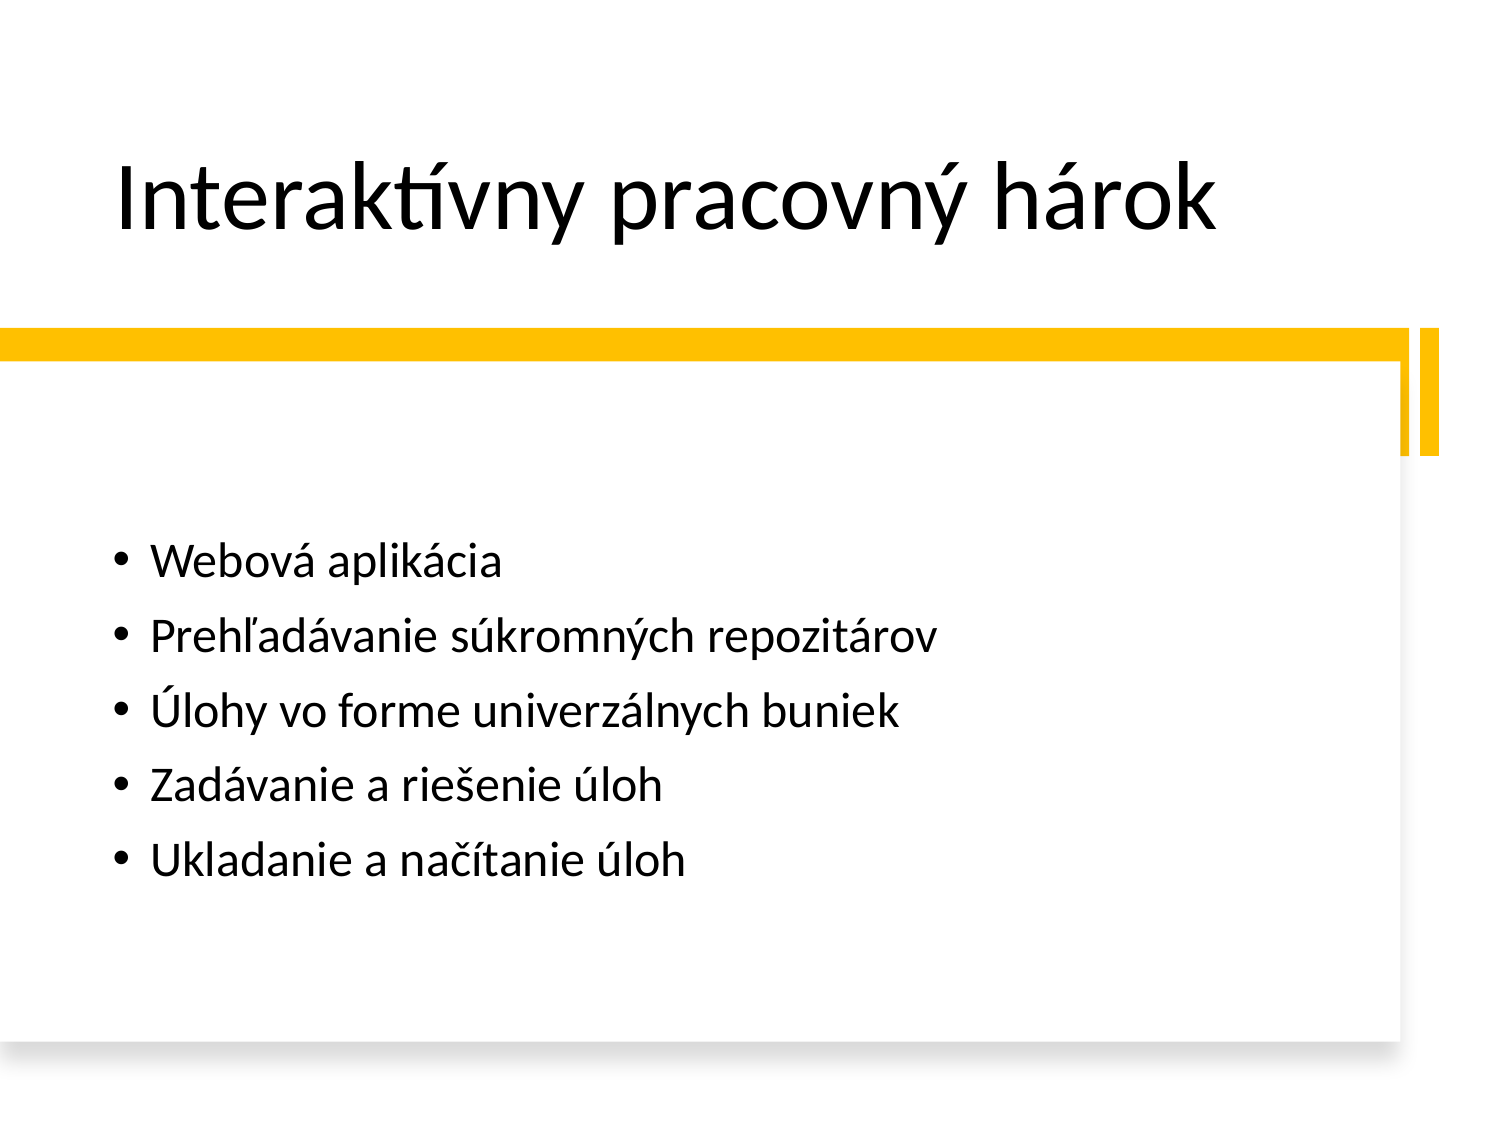

# Interaktívny pracovný hárok

Webová aplikácia
Prehľadávanie súkromných repozitárov
Úlohy vo forme univerzálnych buniek
Zadávanie a riešenie úloh
Ukladanie a načítanie úloh